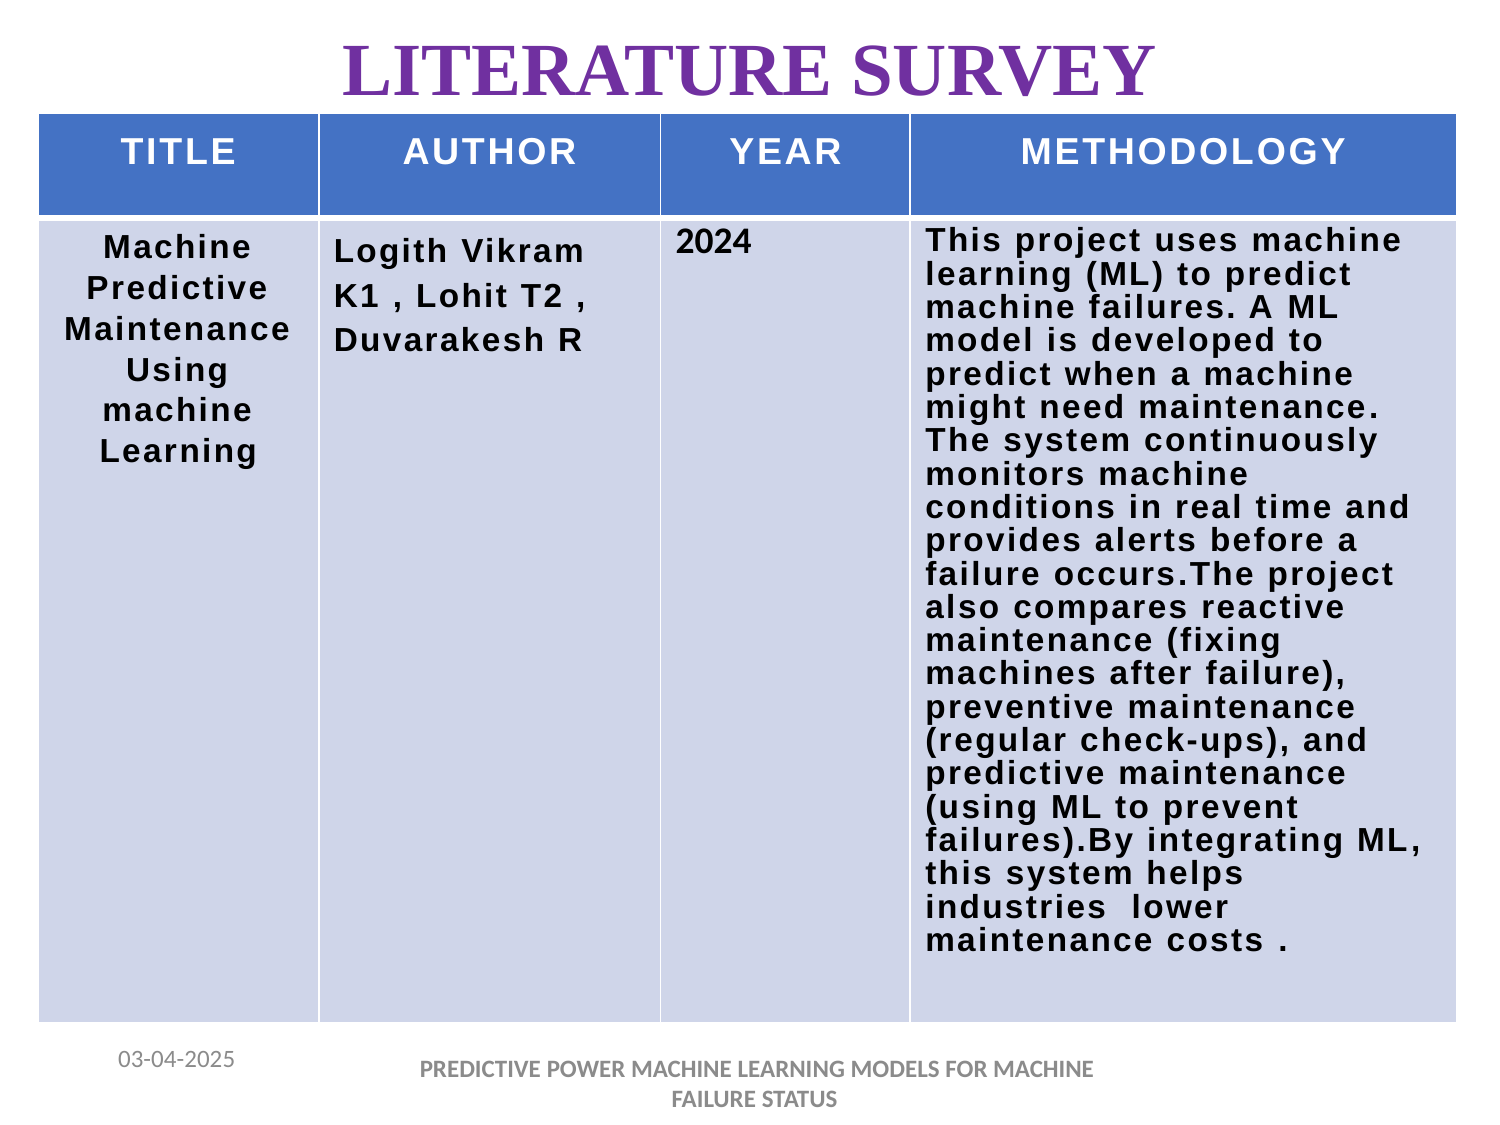

# LITERATURE SURVEY
| TITLE | AUTHOR | YEAR | METHODOLOGY |
| --- | --- | --- | --- |
| Machine Predictive Maintenance Using machine Learning | Logith Vikram K1 , Lohit T2 , Duvarakesh R | 2024 | This project uses machine learning (ML) to predict machine failures. A ML model is developed to predict when a machine might need maintenance. The system continuously monitors machine conditions in real time and provides alerts before a failure occurs.The project also compares reactive maintenance (fixing machines after failure), preventive maintenance (regular check-ups), and predictive maintenance (using ML to prevent failures).By integrating ML, this system helps industries lower maintenance costs . |
03-04-2025

8
 PREDICTIVE POWER MACHINE LEARNING MODELS FOR MACHINE FAILURE STATUS